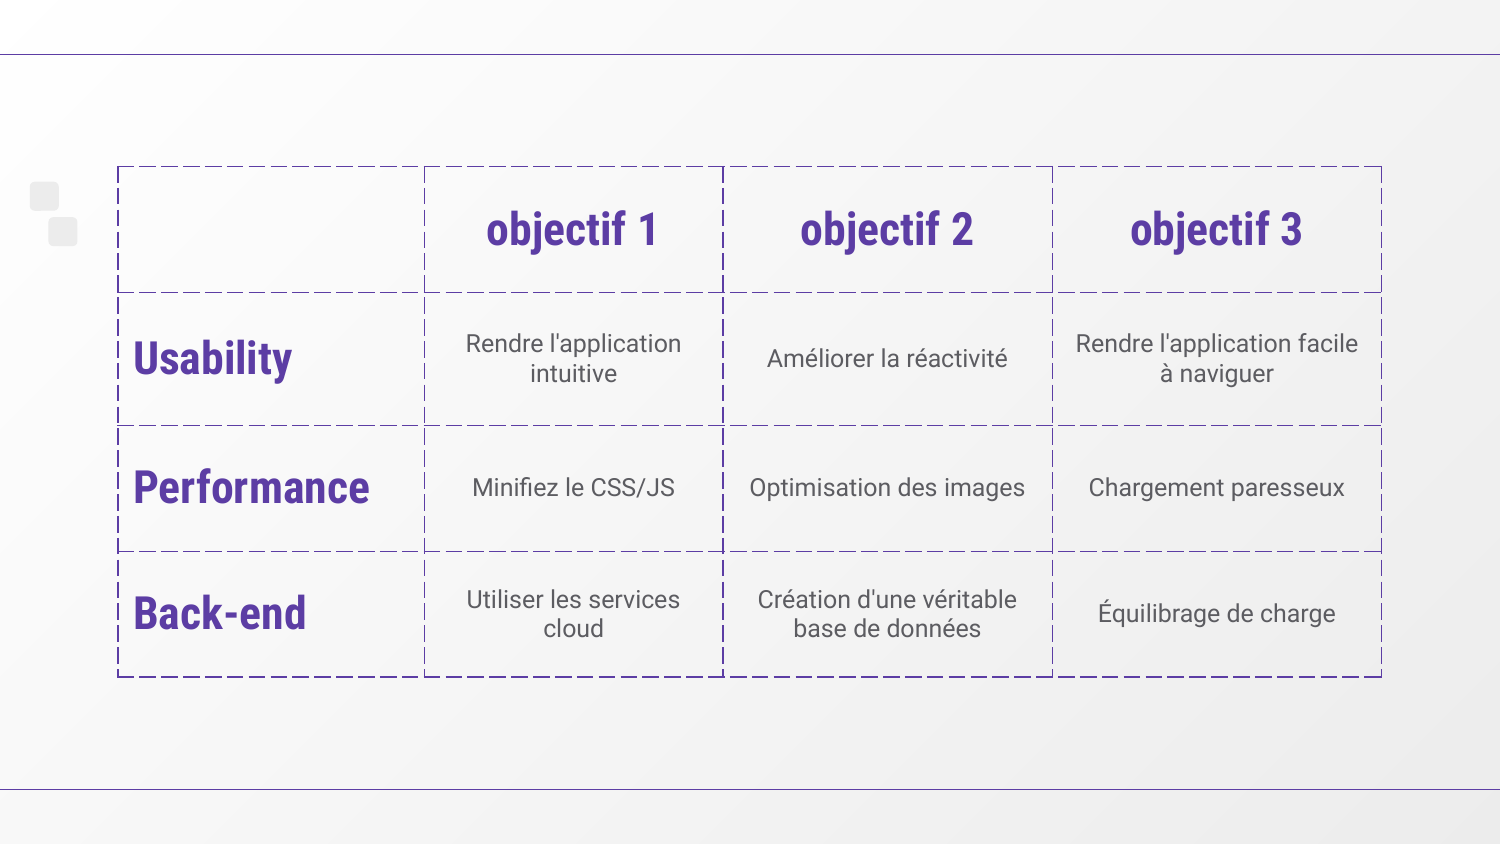

|  | objectif 1 | objectif 2 | objectif 3 |
| --- | --- | --- | --- |
| Usability | Rendre l'application intuitive | Améliorer la réactivité | Rendre l'application facile à naviguer |
| Performance | Minifiez le CSS/JS | Optimisation des images | Chargement paresseux |
| Back-end | Utiliser les services cloud | Création d'une véritable base de données | Équilibrage de charge |